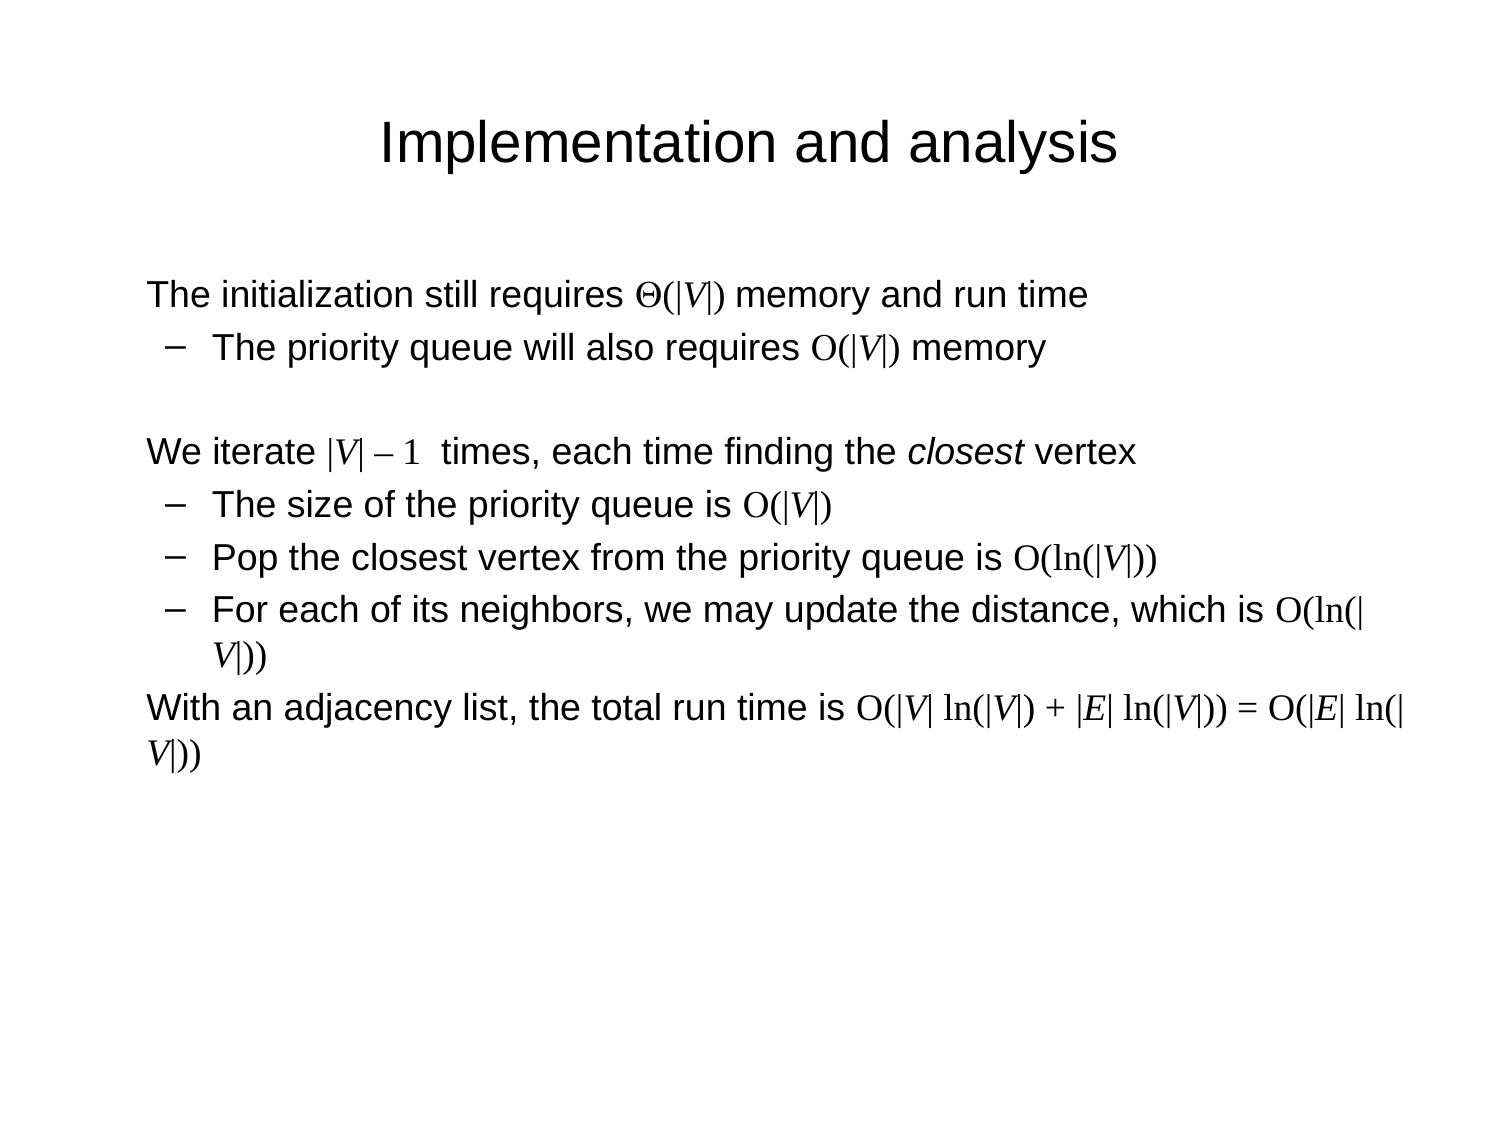

# Implementation and analysis
	The initialization still requires Θ(|V|) memory and run time
The priority queue will also requires Ο(|V|) memory

	We iterate |V| – 1  times, each time finding the closest vertex
The size of the priority queue is Ο(|V|)
Pop the closest vertex from the priority queue is O(ln(|V|))
For each of its neighbors, we may update the distance, which is O(ln(|V|))
	With an adjacency list, the total run time is O(|V| ln(|V|) + |E| ln(|V|)) = O(|E| ln(|V|))